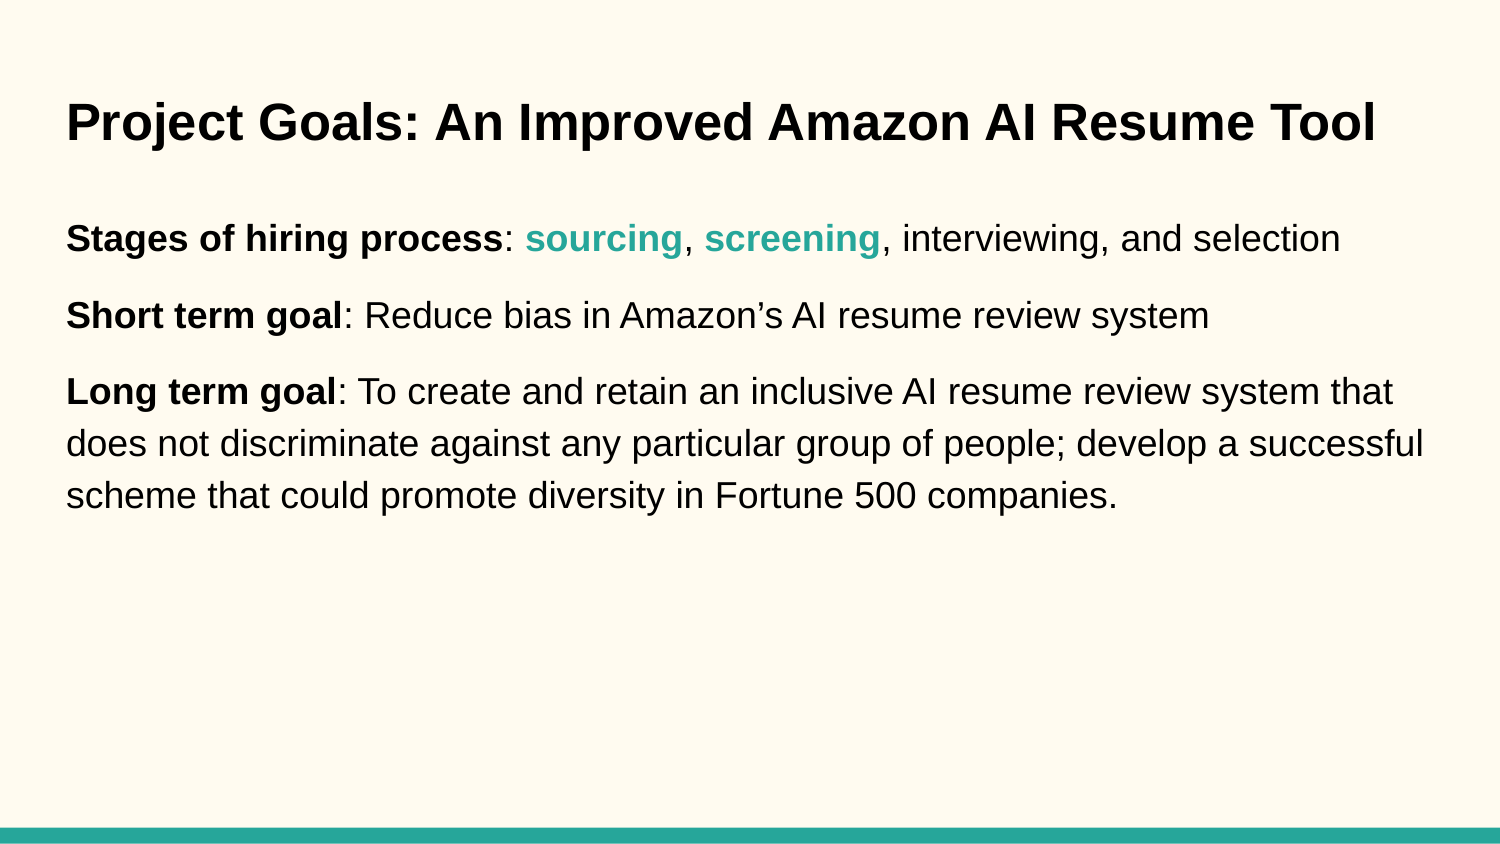

# Project Goals: An Improved Amazon AI Resume Tool
Stages of hiring process: sourcing, screening, interviewing, and selection
Short term goal: Reduce bias in Amazon’s AI resume review system
Long term goal: To create and retain an inclusive AI resume review system that does not discriminate against any particular group of people; develop a successful scheme that could promote diversity in Fortune 500 companies.